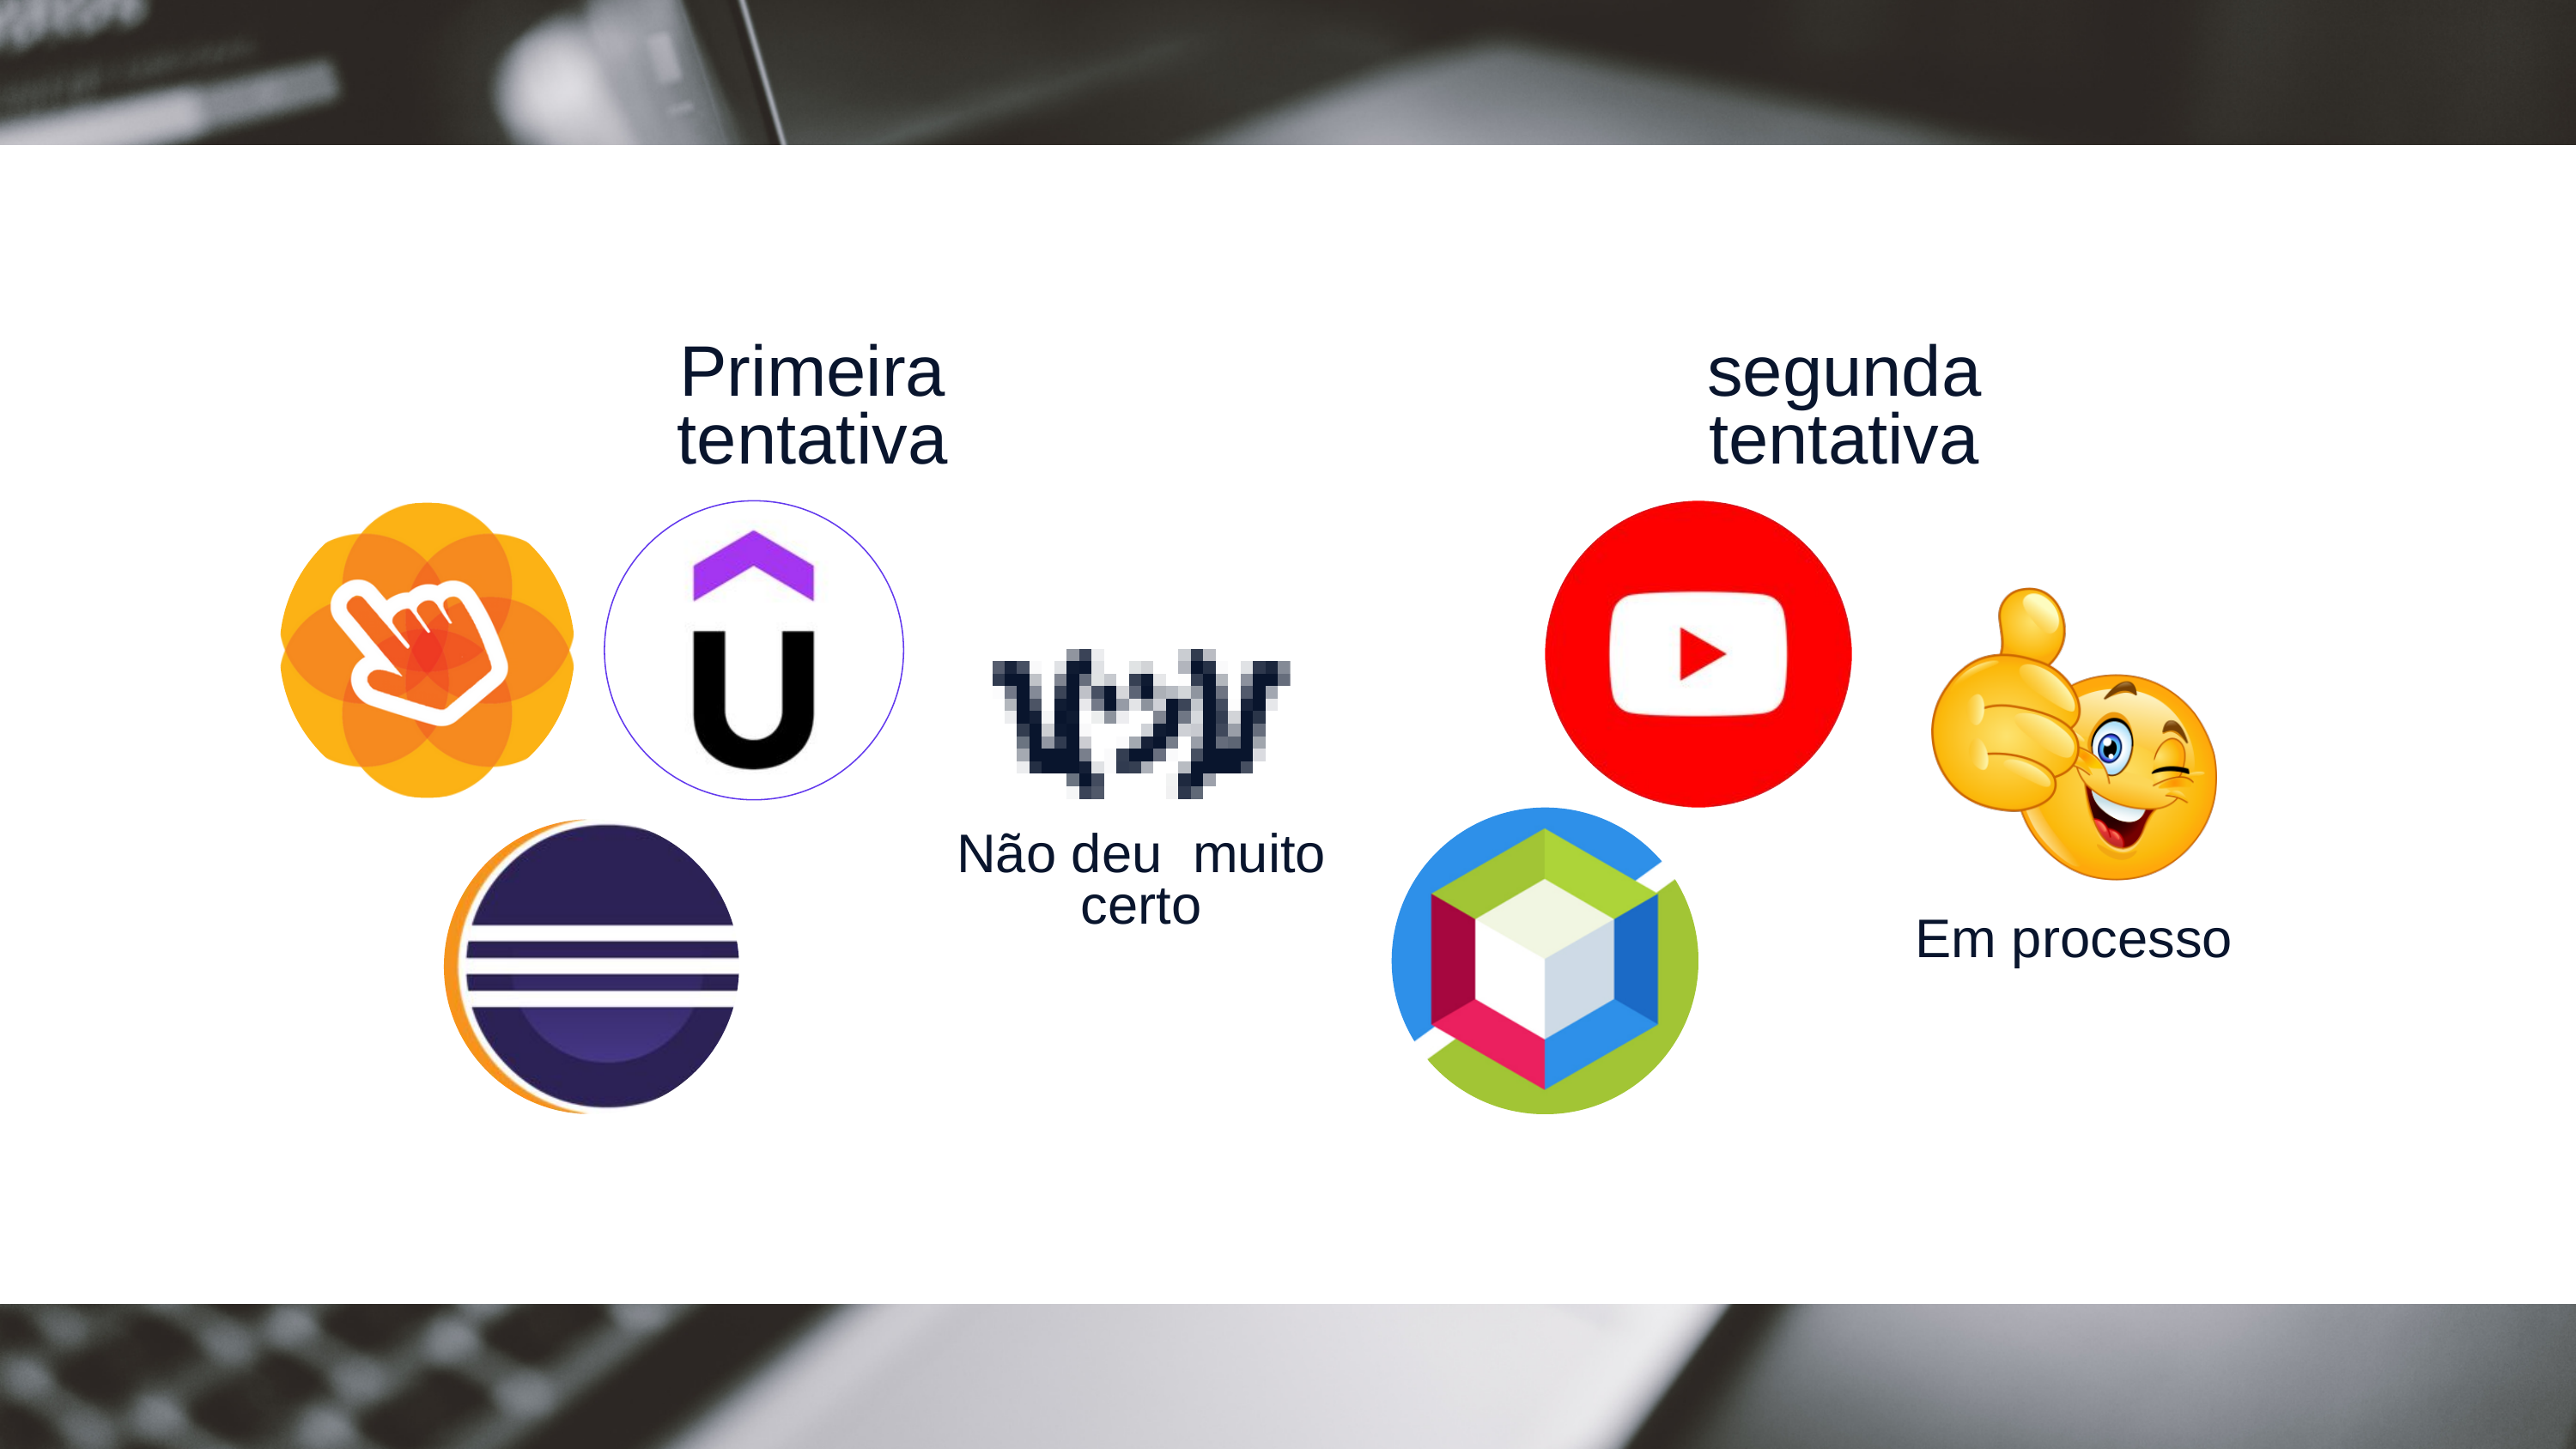

Primeira
tentativa
segunda
tentativa

Não deu  muito certo

Em processo